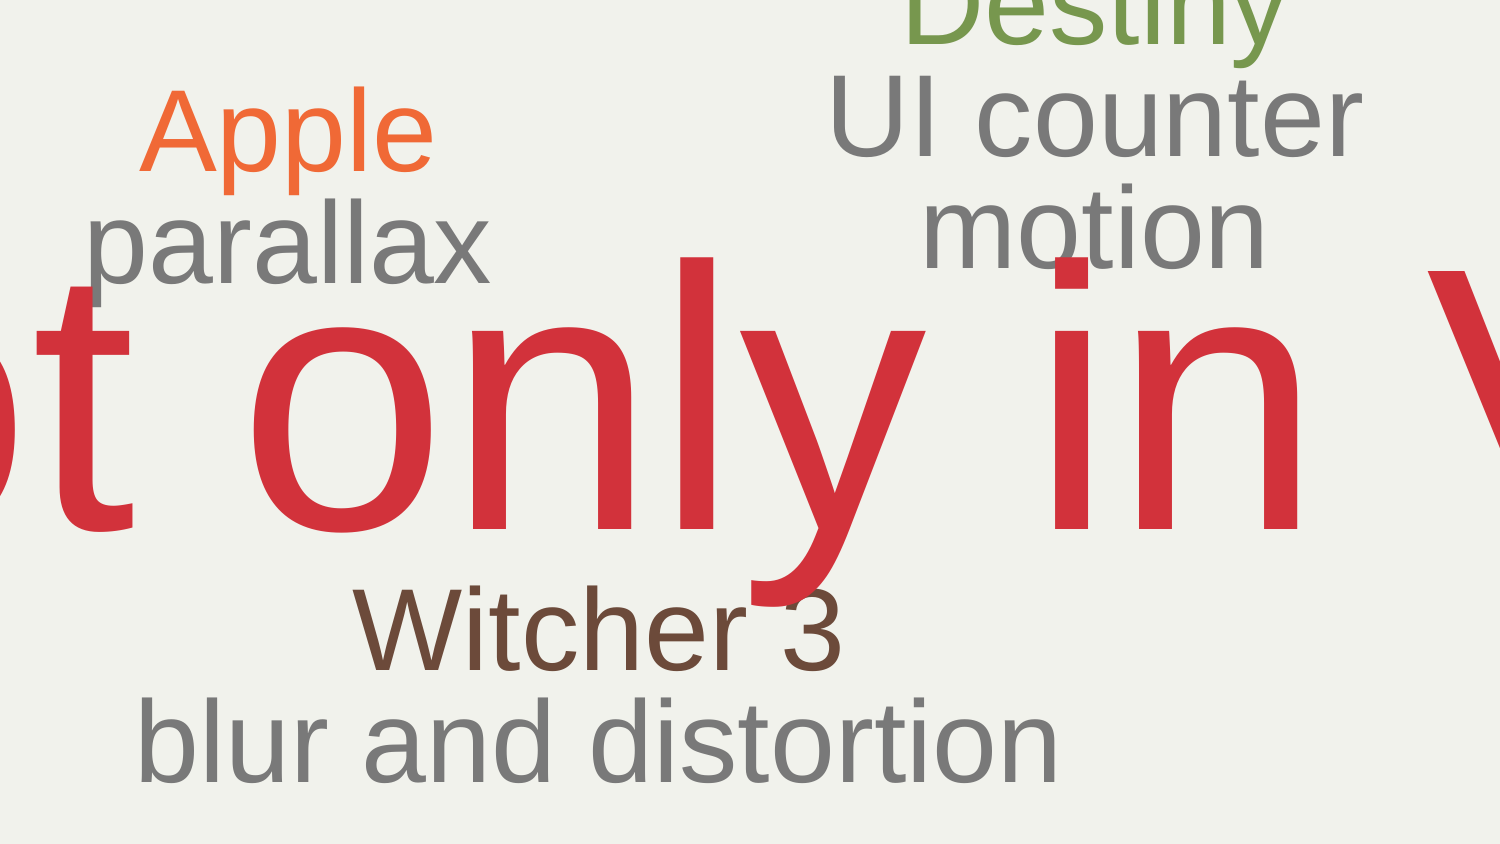

Destiny
UI counter motion
Apple
parallax
Not only in VR
Witcher 3
blur and distortion